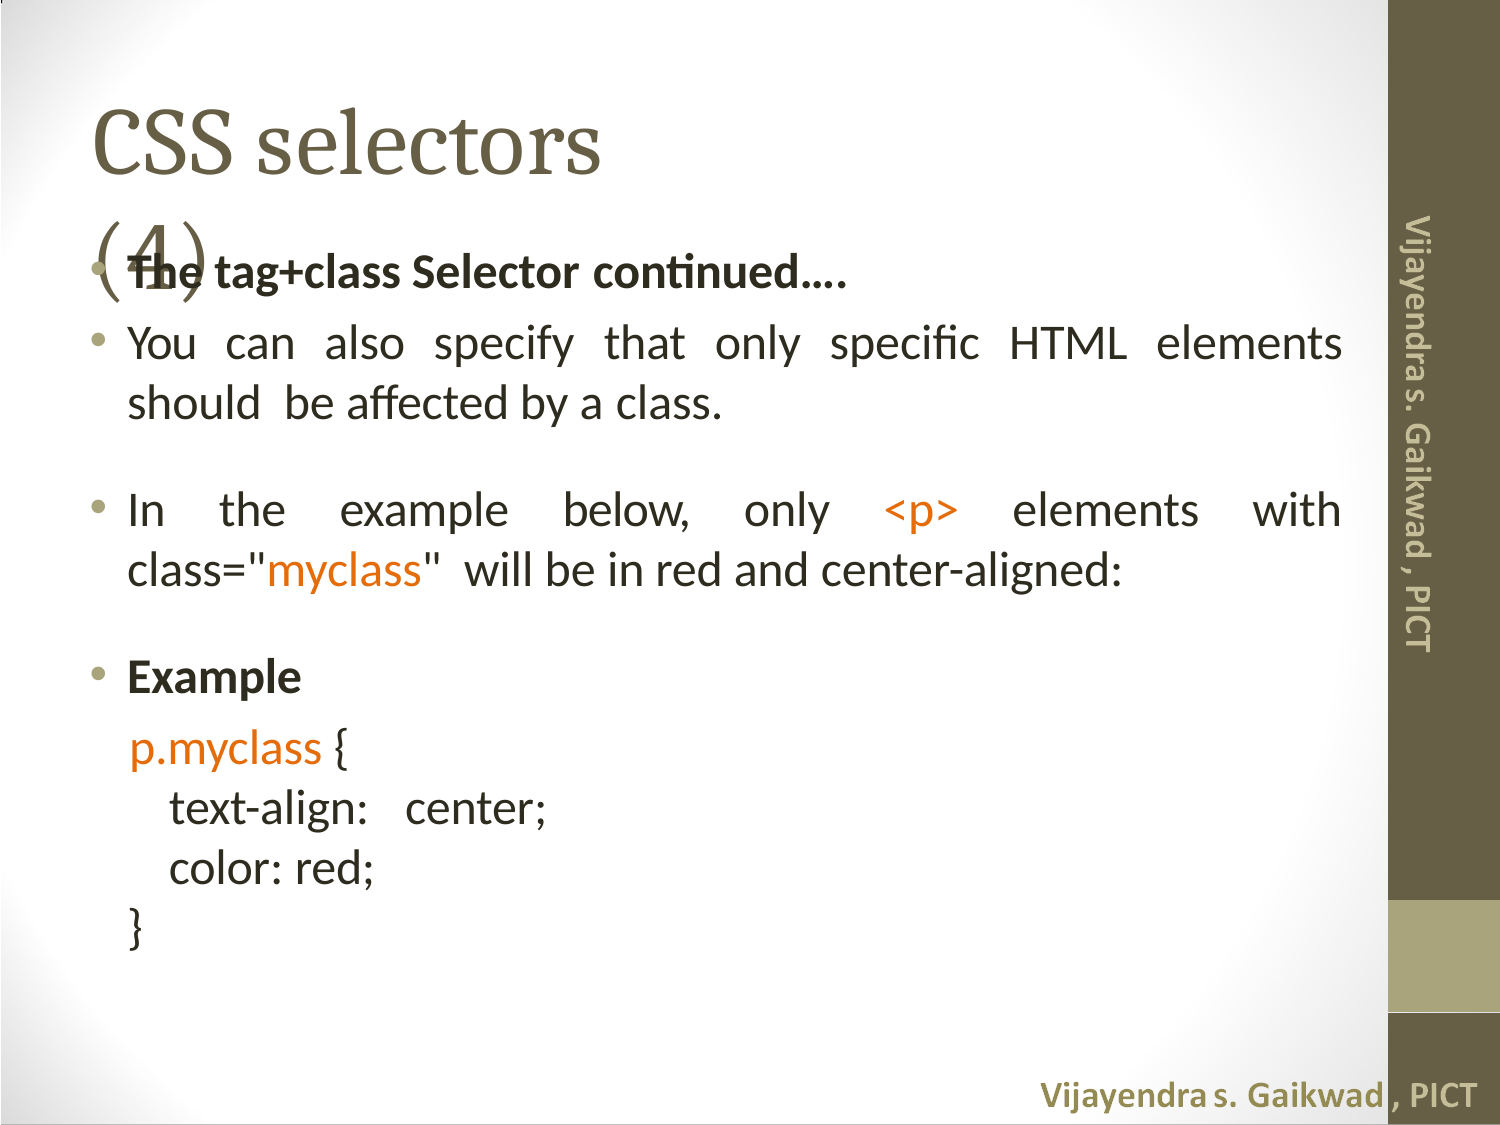

# CSS selectors (4)
The tag+class Selector continued….
You can also specify that only specific HTML elements should  be affected by a class.

In the example below, only <p> elements with class="myclass"  will be in red and center-aligned:

Example
	p.myclass {
text-align: center;  color: red;
}